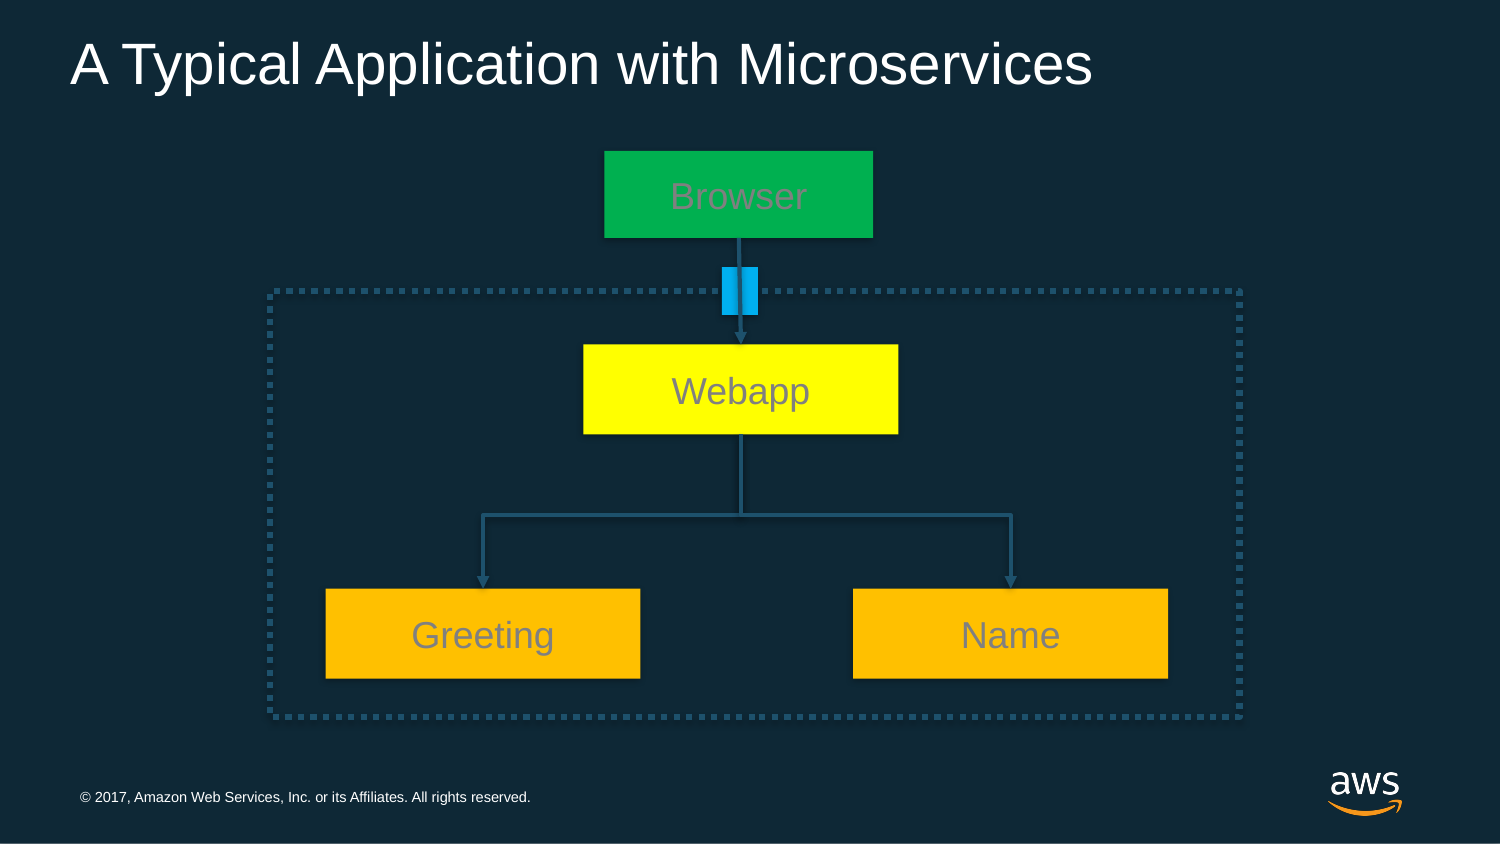

# A Typical Application with Microservices
Browser

Webapp
Greeting
Name